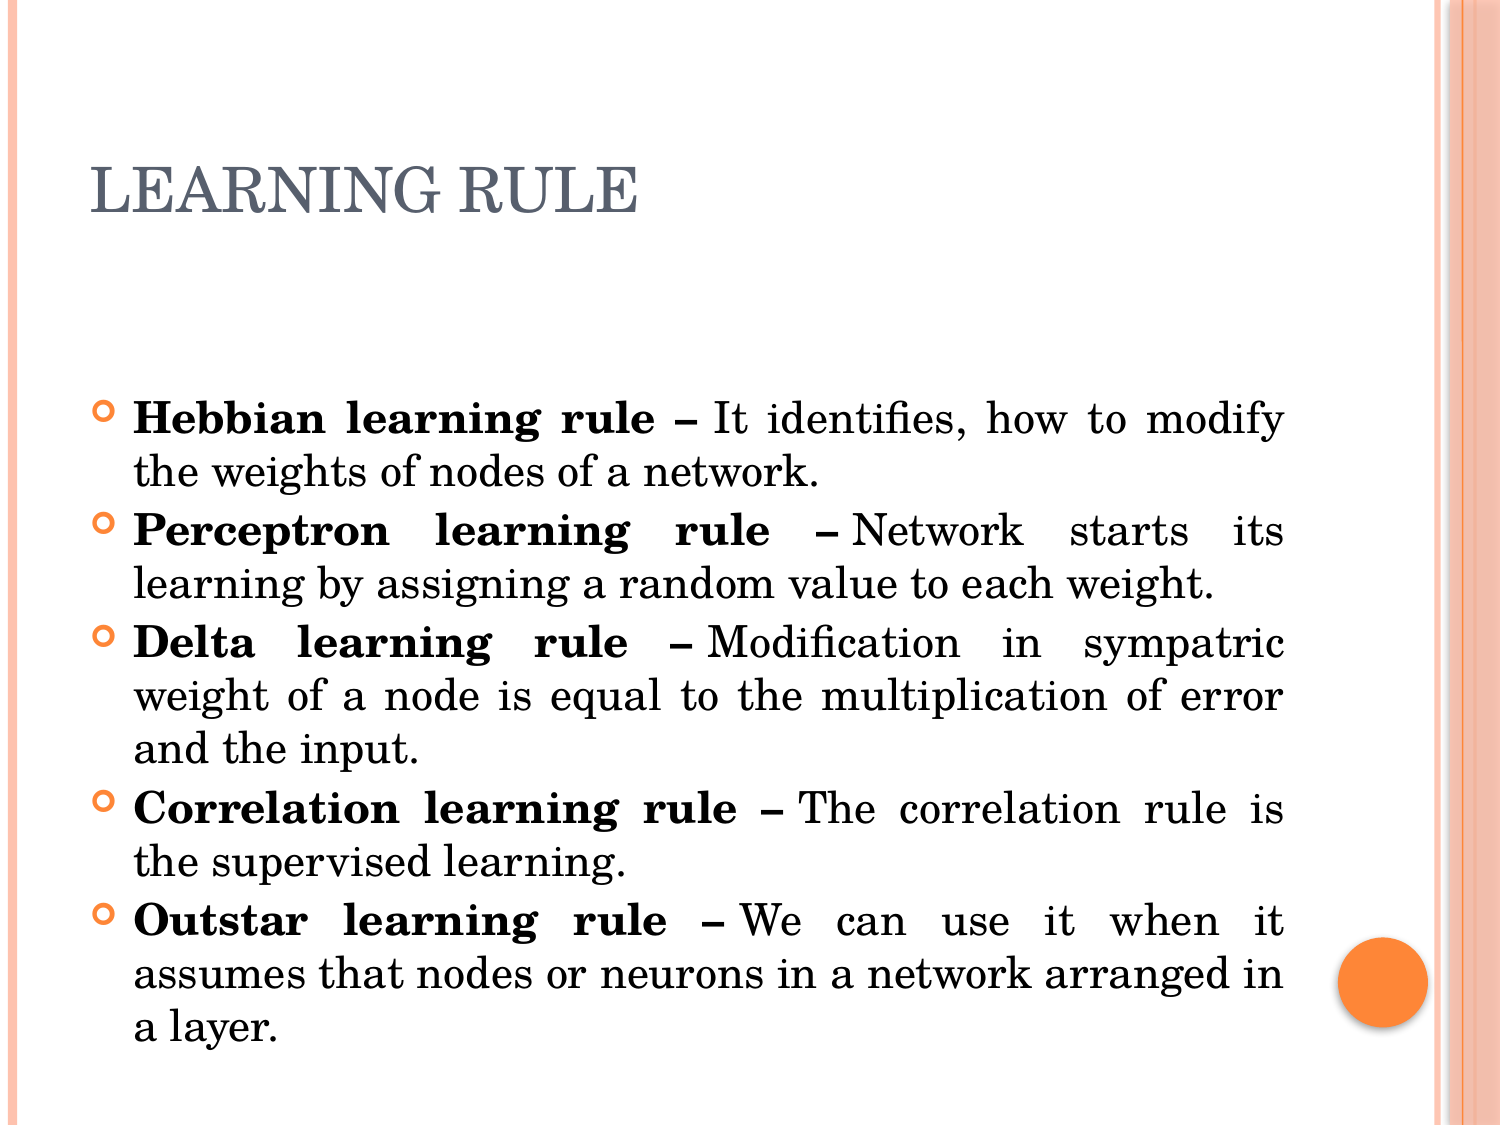

# Learning rule

Hebbian learning rule – It identifies, how to modify the weights of nodes of a network.
Perceptron learning rule – Network starts its learning by assigning a random value to each weight.
Delta learning rule – Modification in sympatric weight of a node is equal to the multiplication of error and the input.
Correlation learning rule – The correlation rule is the supervised learning.
Outstar learning rule – We can use it when it assumes that nodes or neurons in a network arranged in a layer.